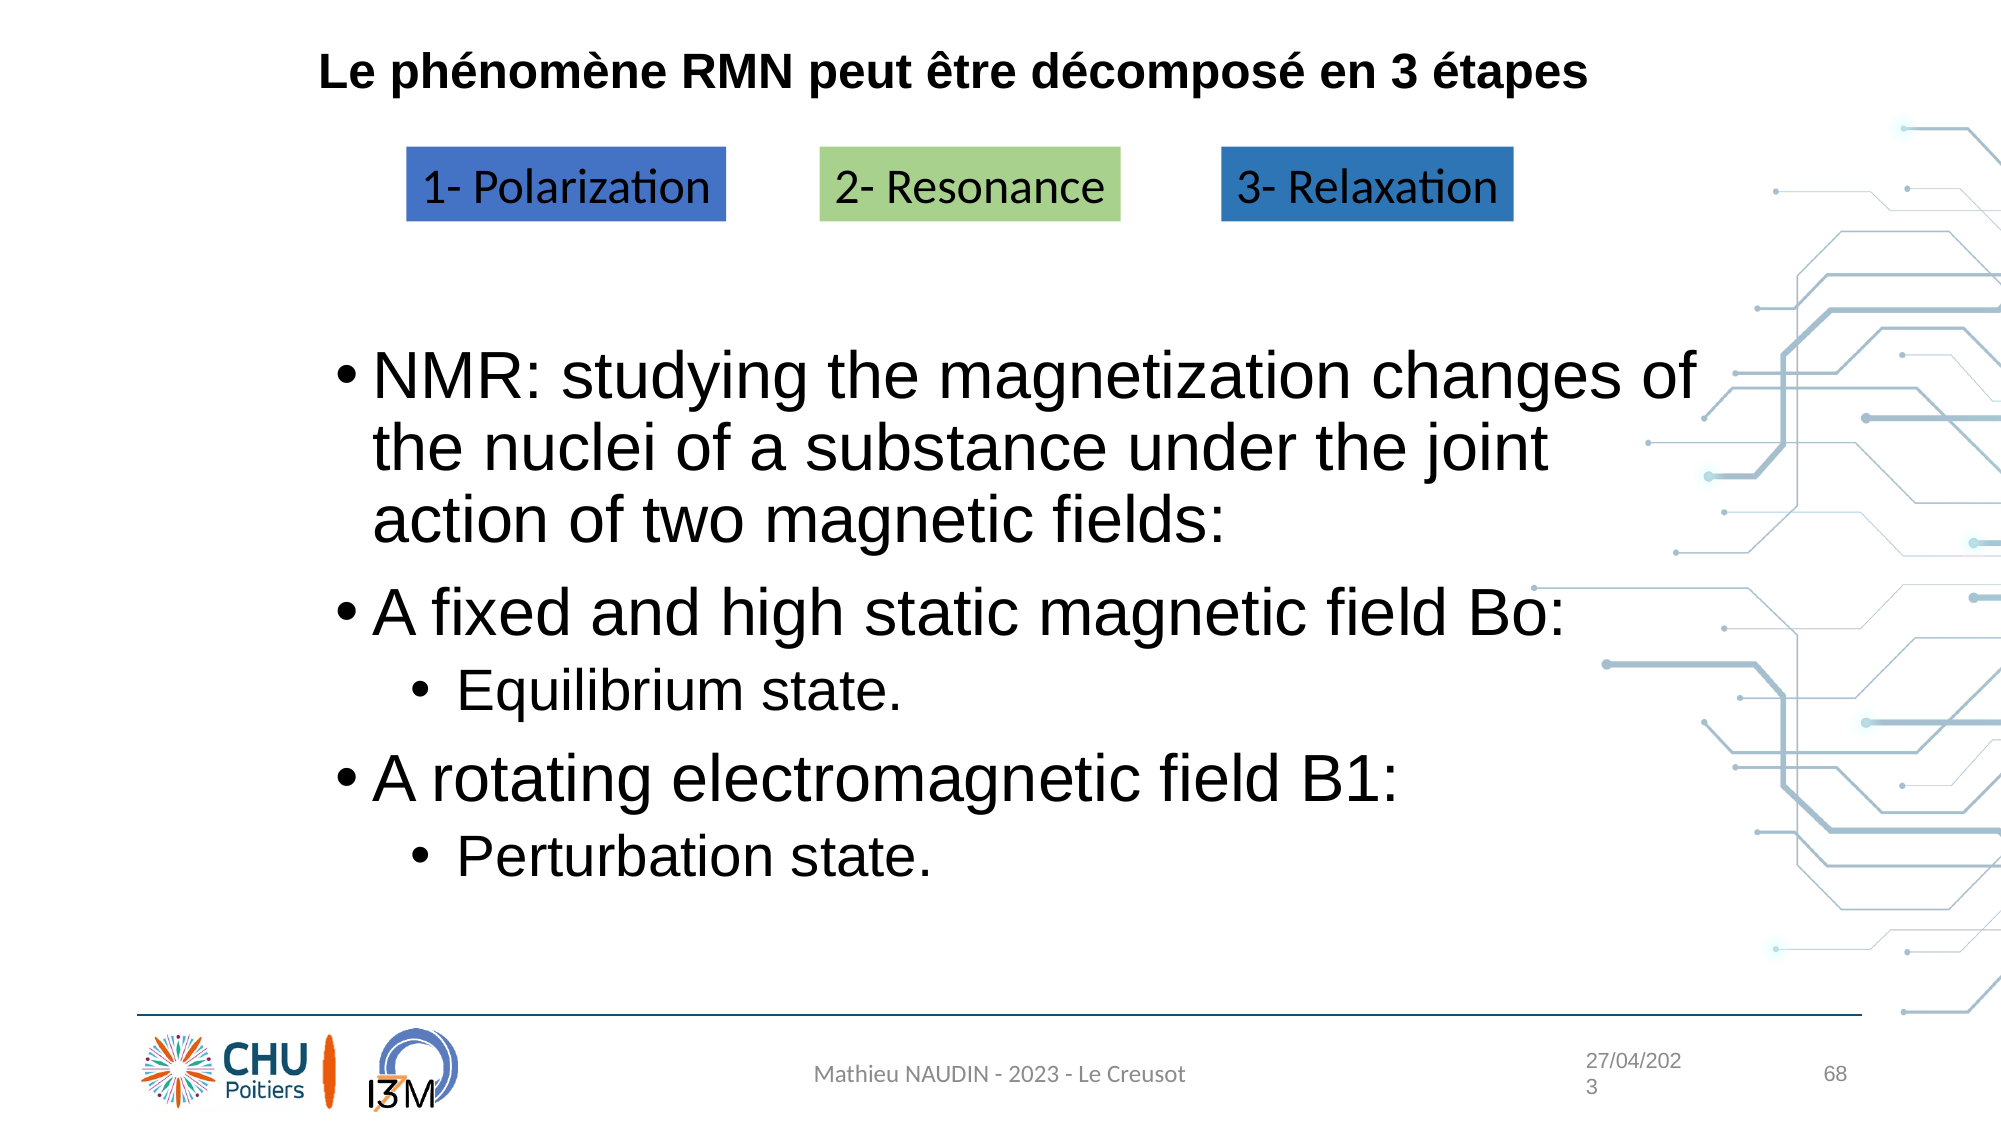

# Le phénomène RMN peut être décomposé en 3 étapes
2- Resonance
1- Polarization
3- Relaxation
NMR: studying the magnetization changes of the nuclei of a substance under the joint action of two magnetic fields:
A fixed and high static magnetic field Bo:
Equilibrium state.
A rotating electromagnetic field B1:
Perturbation state.
Mathieu NAUDIN - 2023 - Le Creusot
27/04/2023
68